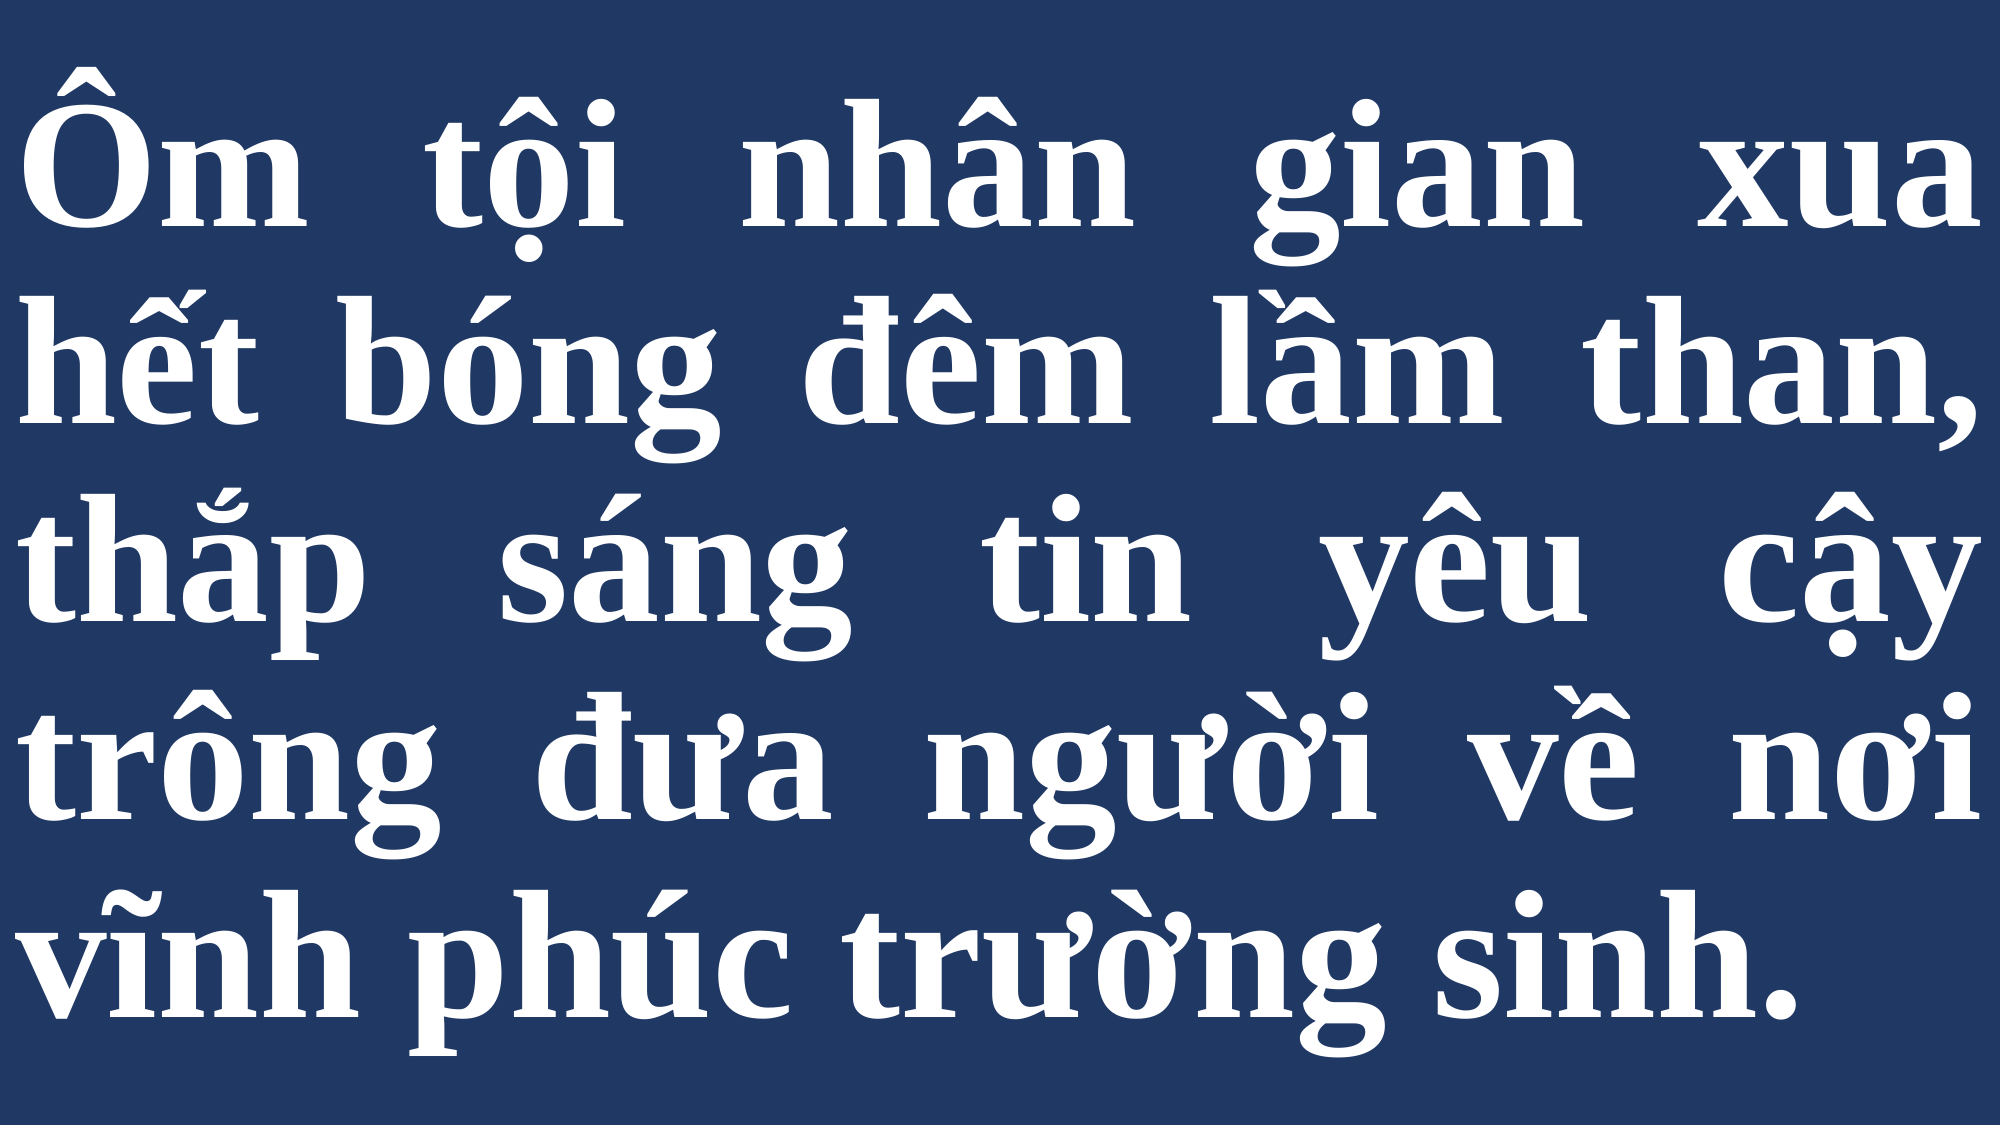

# Ôm tội nhân gian xua hết bóng đêm lầm than, thắp sáng tin yêu cậy trông đưa người về nơi vĩnh phúc trường sinh.